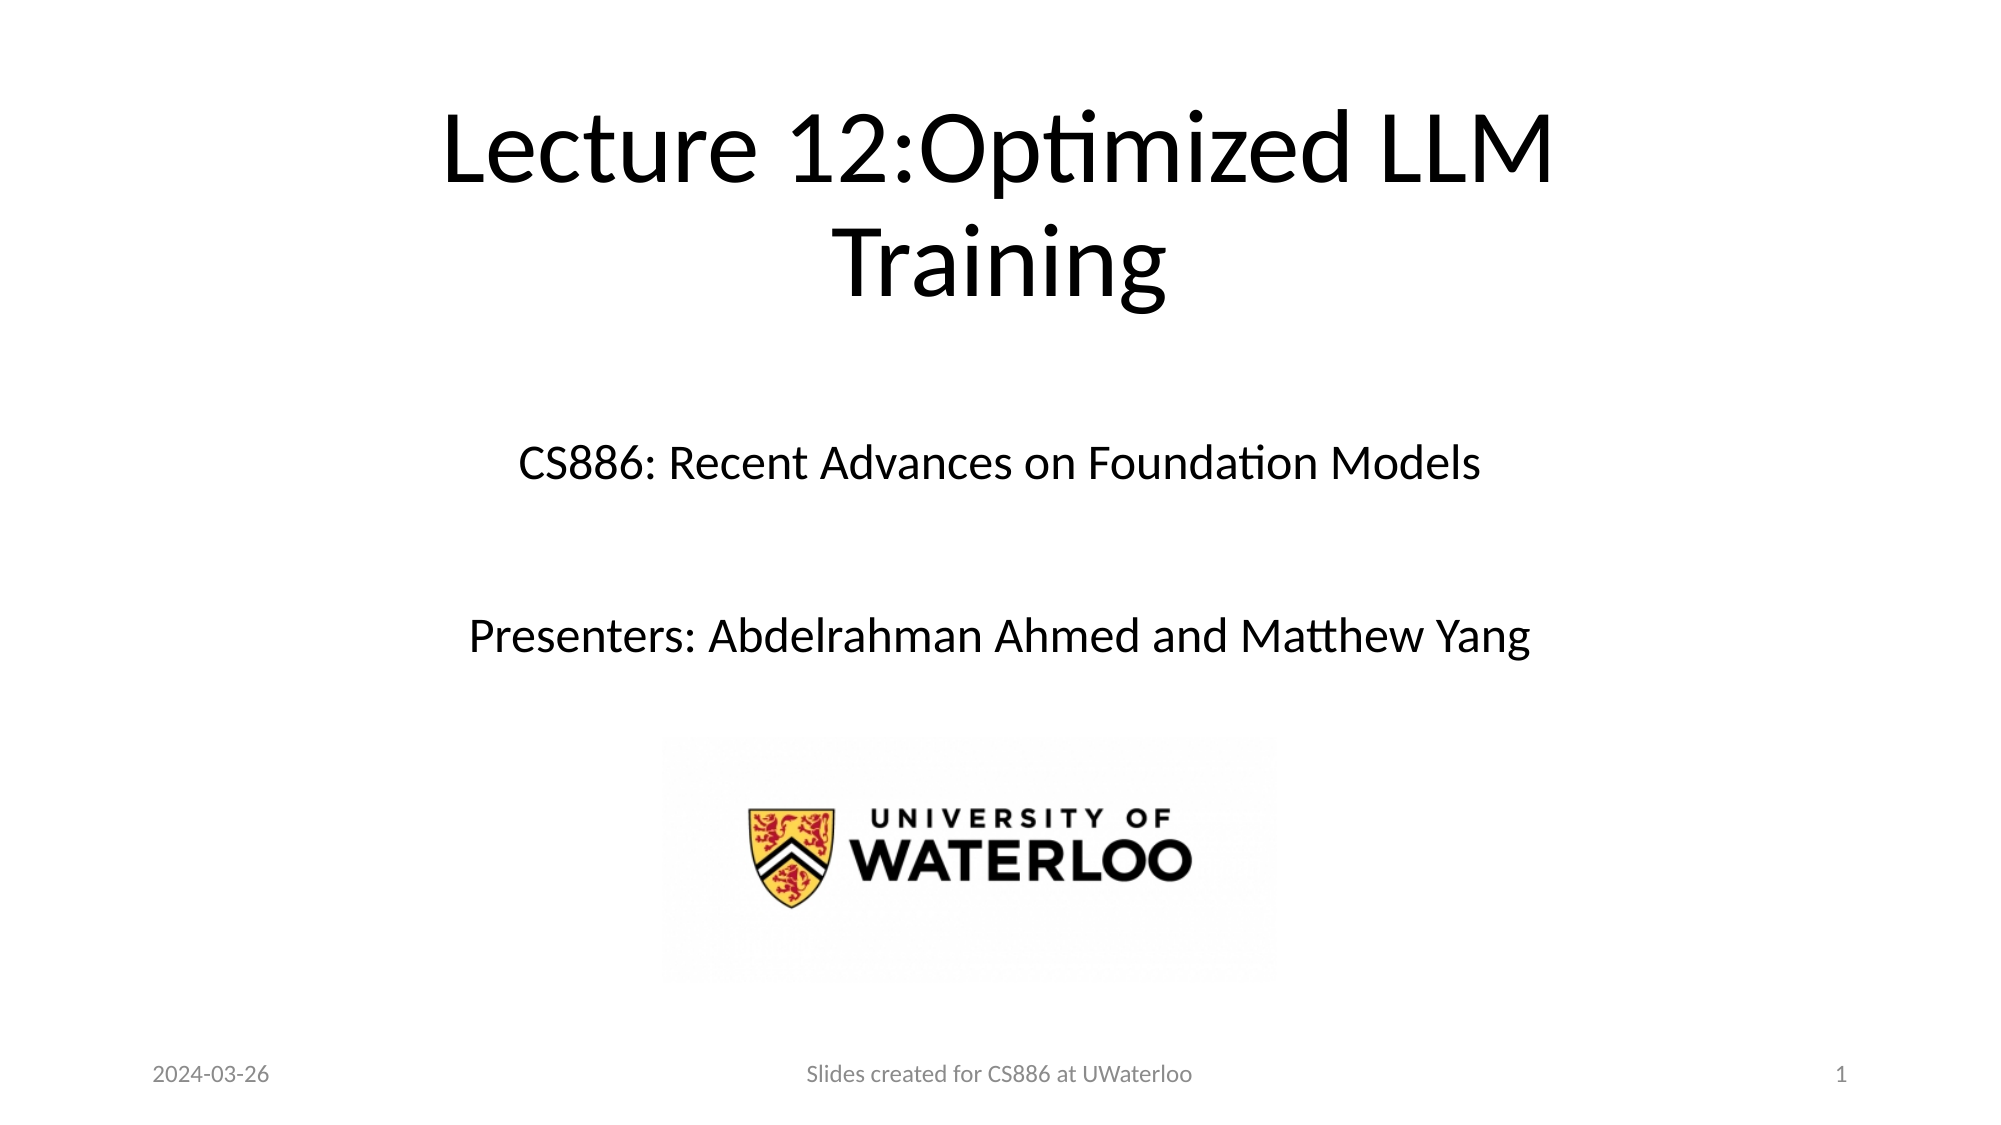

# Lecture 12:Optimized LLM Training
Presenters: Abdelrahman Ahmed and Matthew Yang
2024-03-26
Slides created for CS886 at UWaterloo
1